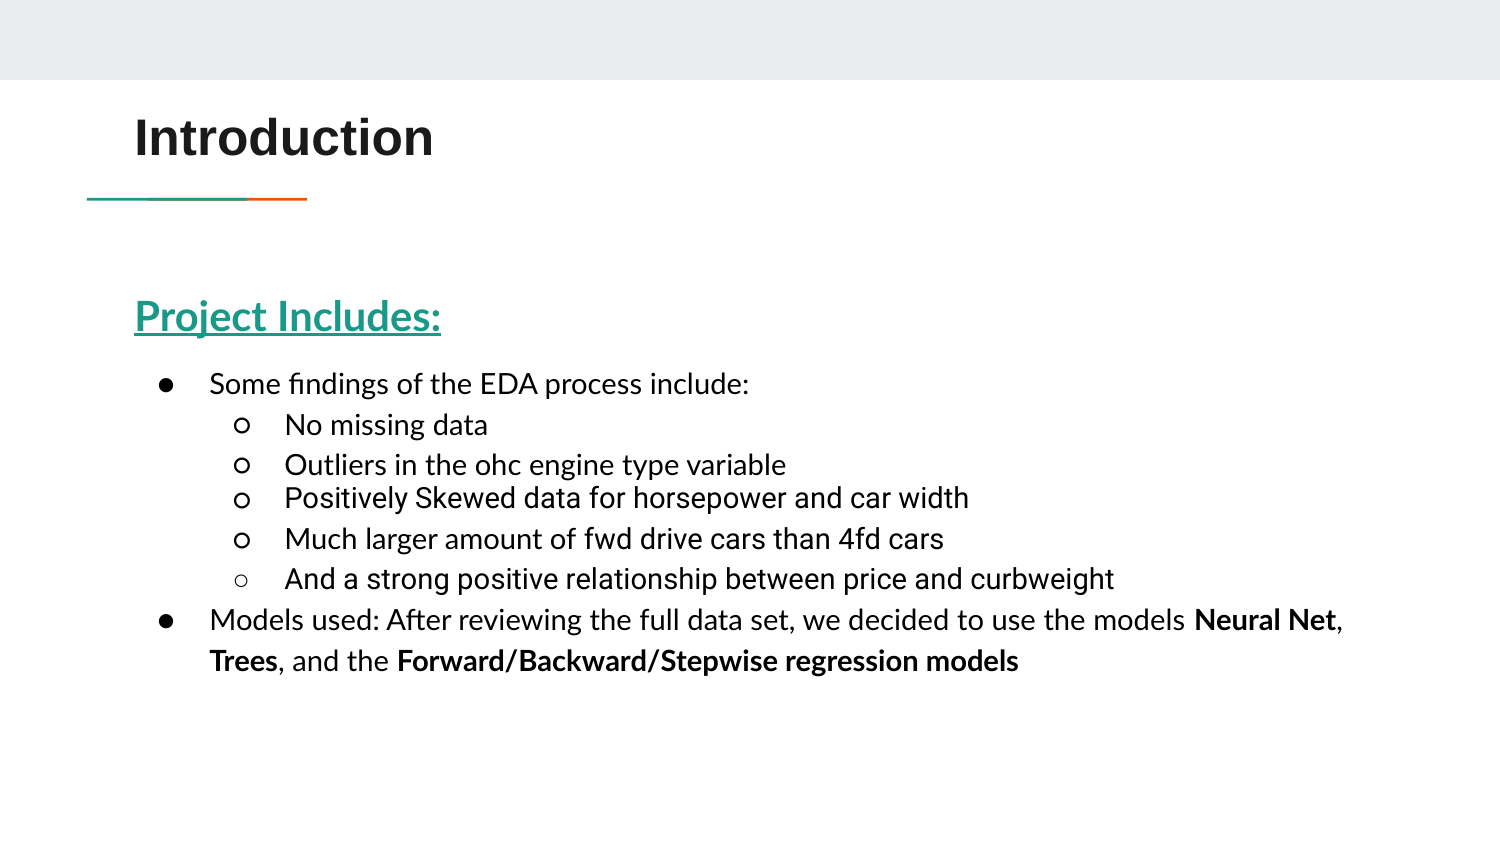

# Introduction
Project Includes:
Some findings of the EDA process include:
No missing data
Outliers in the ohc engine type variable
Positively Skewed data for horsepower and car width
Much larger amount of fwd drive cars than 4fd cars
And a strong positive relationship between price and curbweight
Models used: After reviewing the full data set, we decided to use the models Neural Net, Trees, and the Forward/Backward/Stepwise regression models